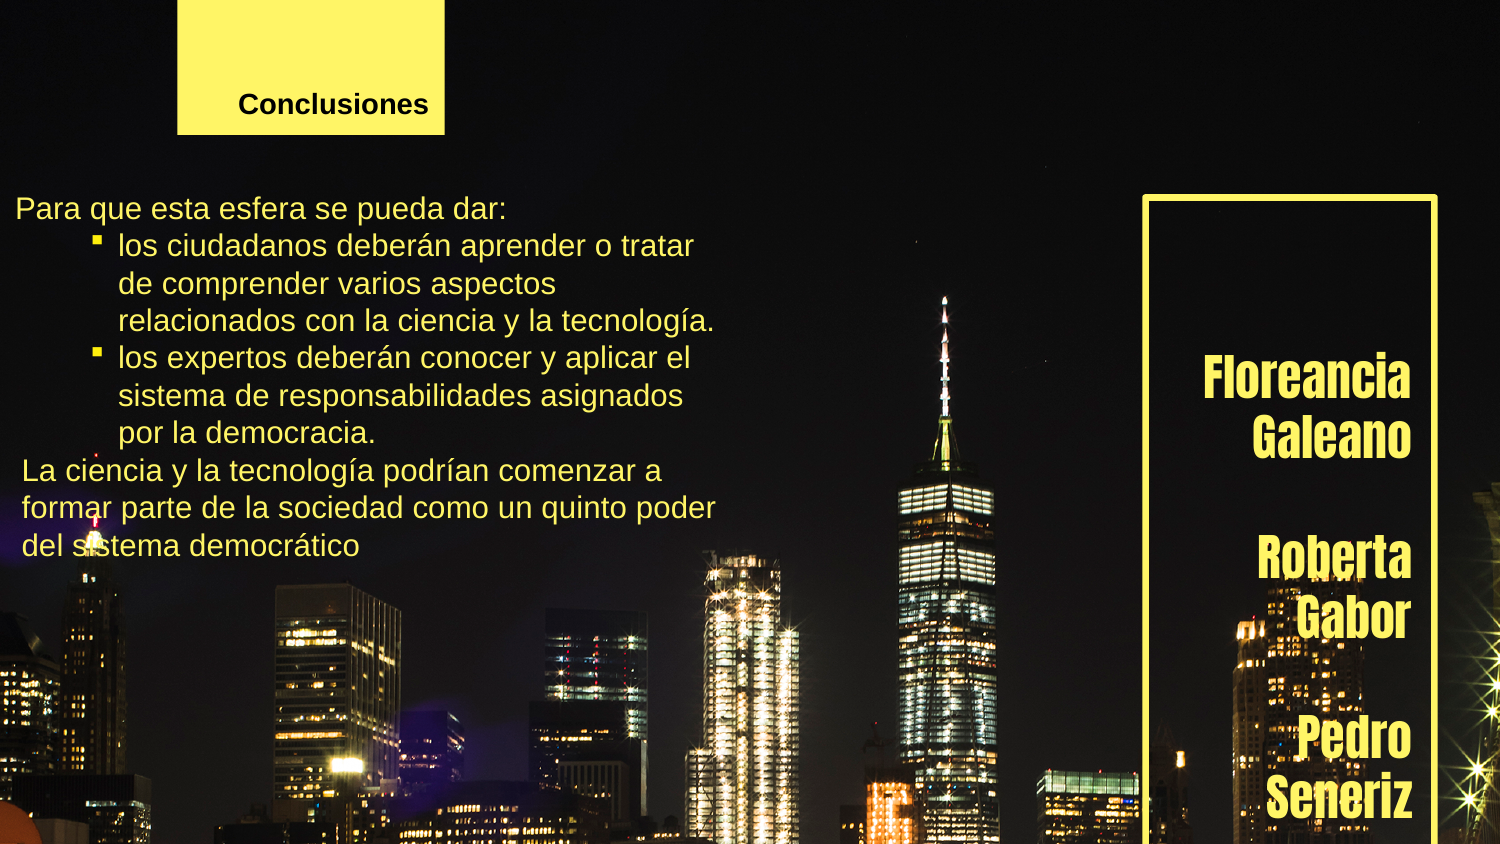

Conclusiones
Para que esta esfera se pueda dar:
los ciudadanos deberán aprender o tratar de comprender varios aspectos relacionados con la ciencia y la tecnología.
los expertos deberán conocer y aplicar el sistema de responsabilidades asignados por la democracia.
# Floreancia Galeano Roberta Gabor Pedro Seneriz
La ciencia y la tecnología podrían comenzar a formar parte de la sociedad como un quinto poder del sistema democrático